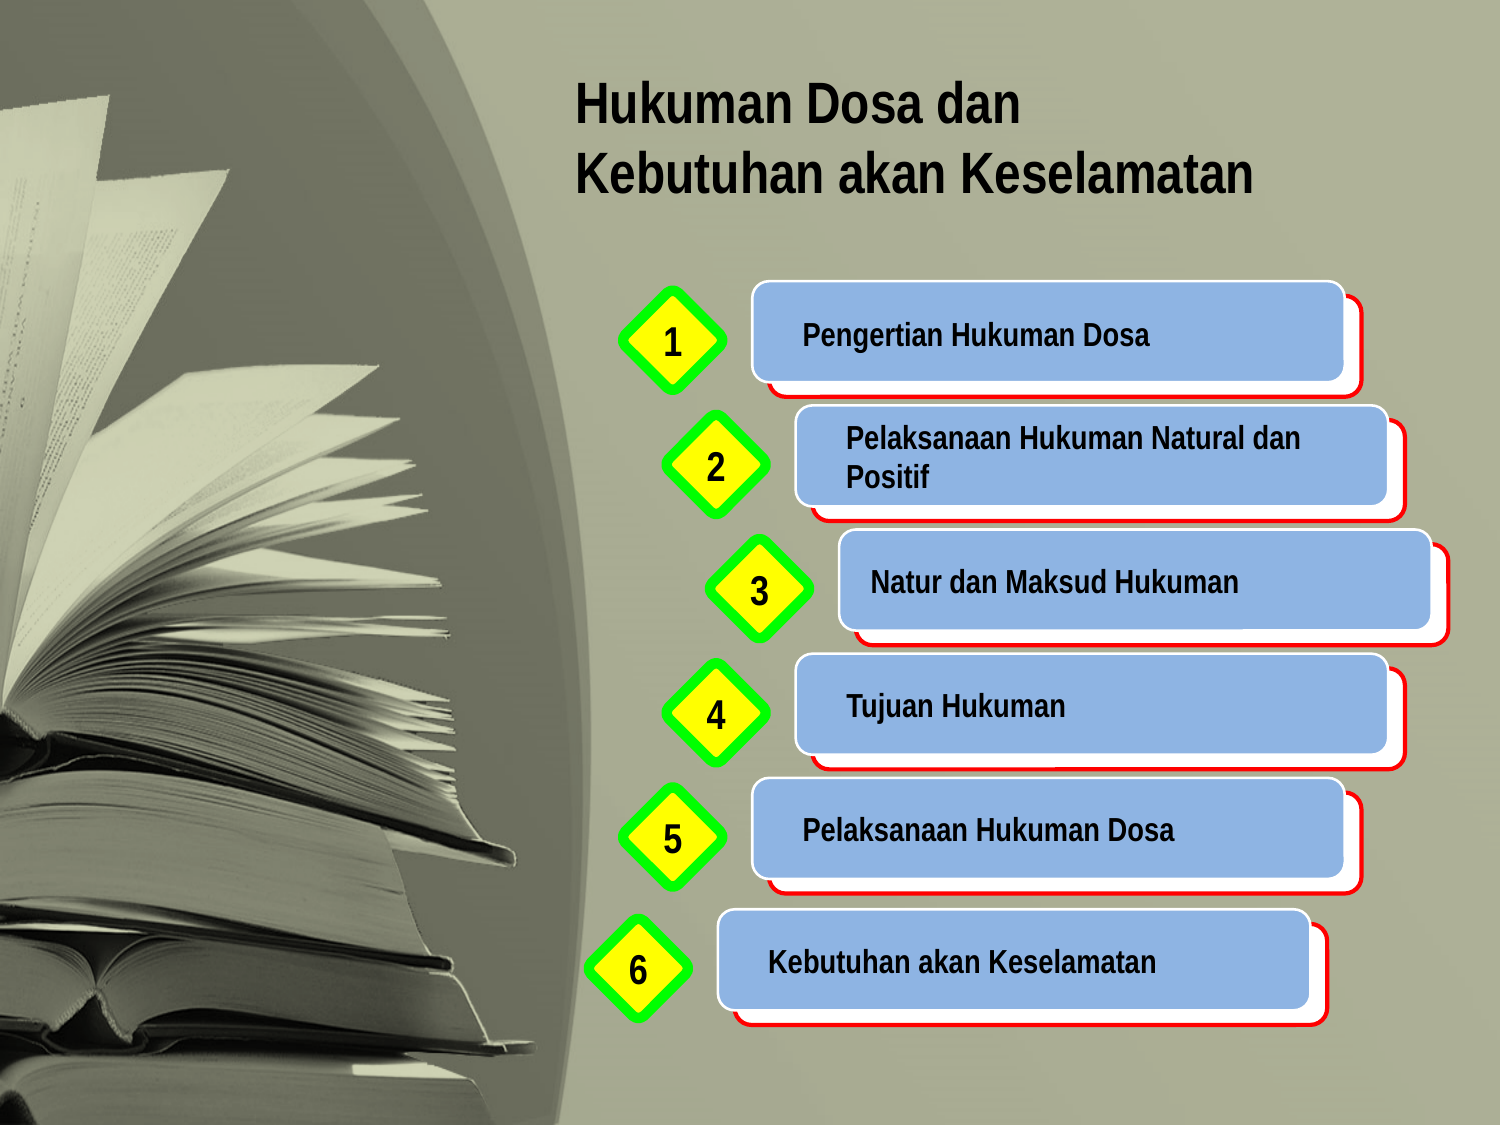

Hukuman Dosa dan
Kebutuhan akan Keselamatan

1
Pengertian Hukuman Dosa

Pelaksanaan Hukuman Natural dan Positif

2

3
Natur dan Maksud Hukuman

4
Tujuan Hukuman

5
Pelaksanaan Hukuman Dosa

6
Kebutuhan akan Keselamatan